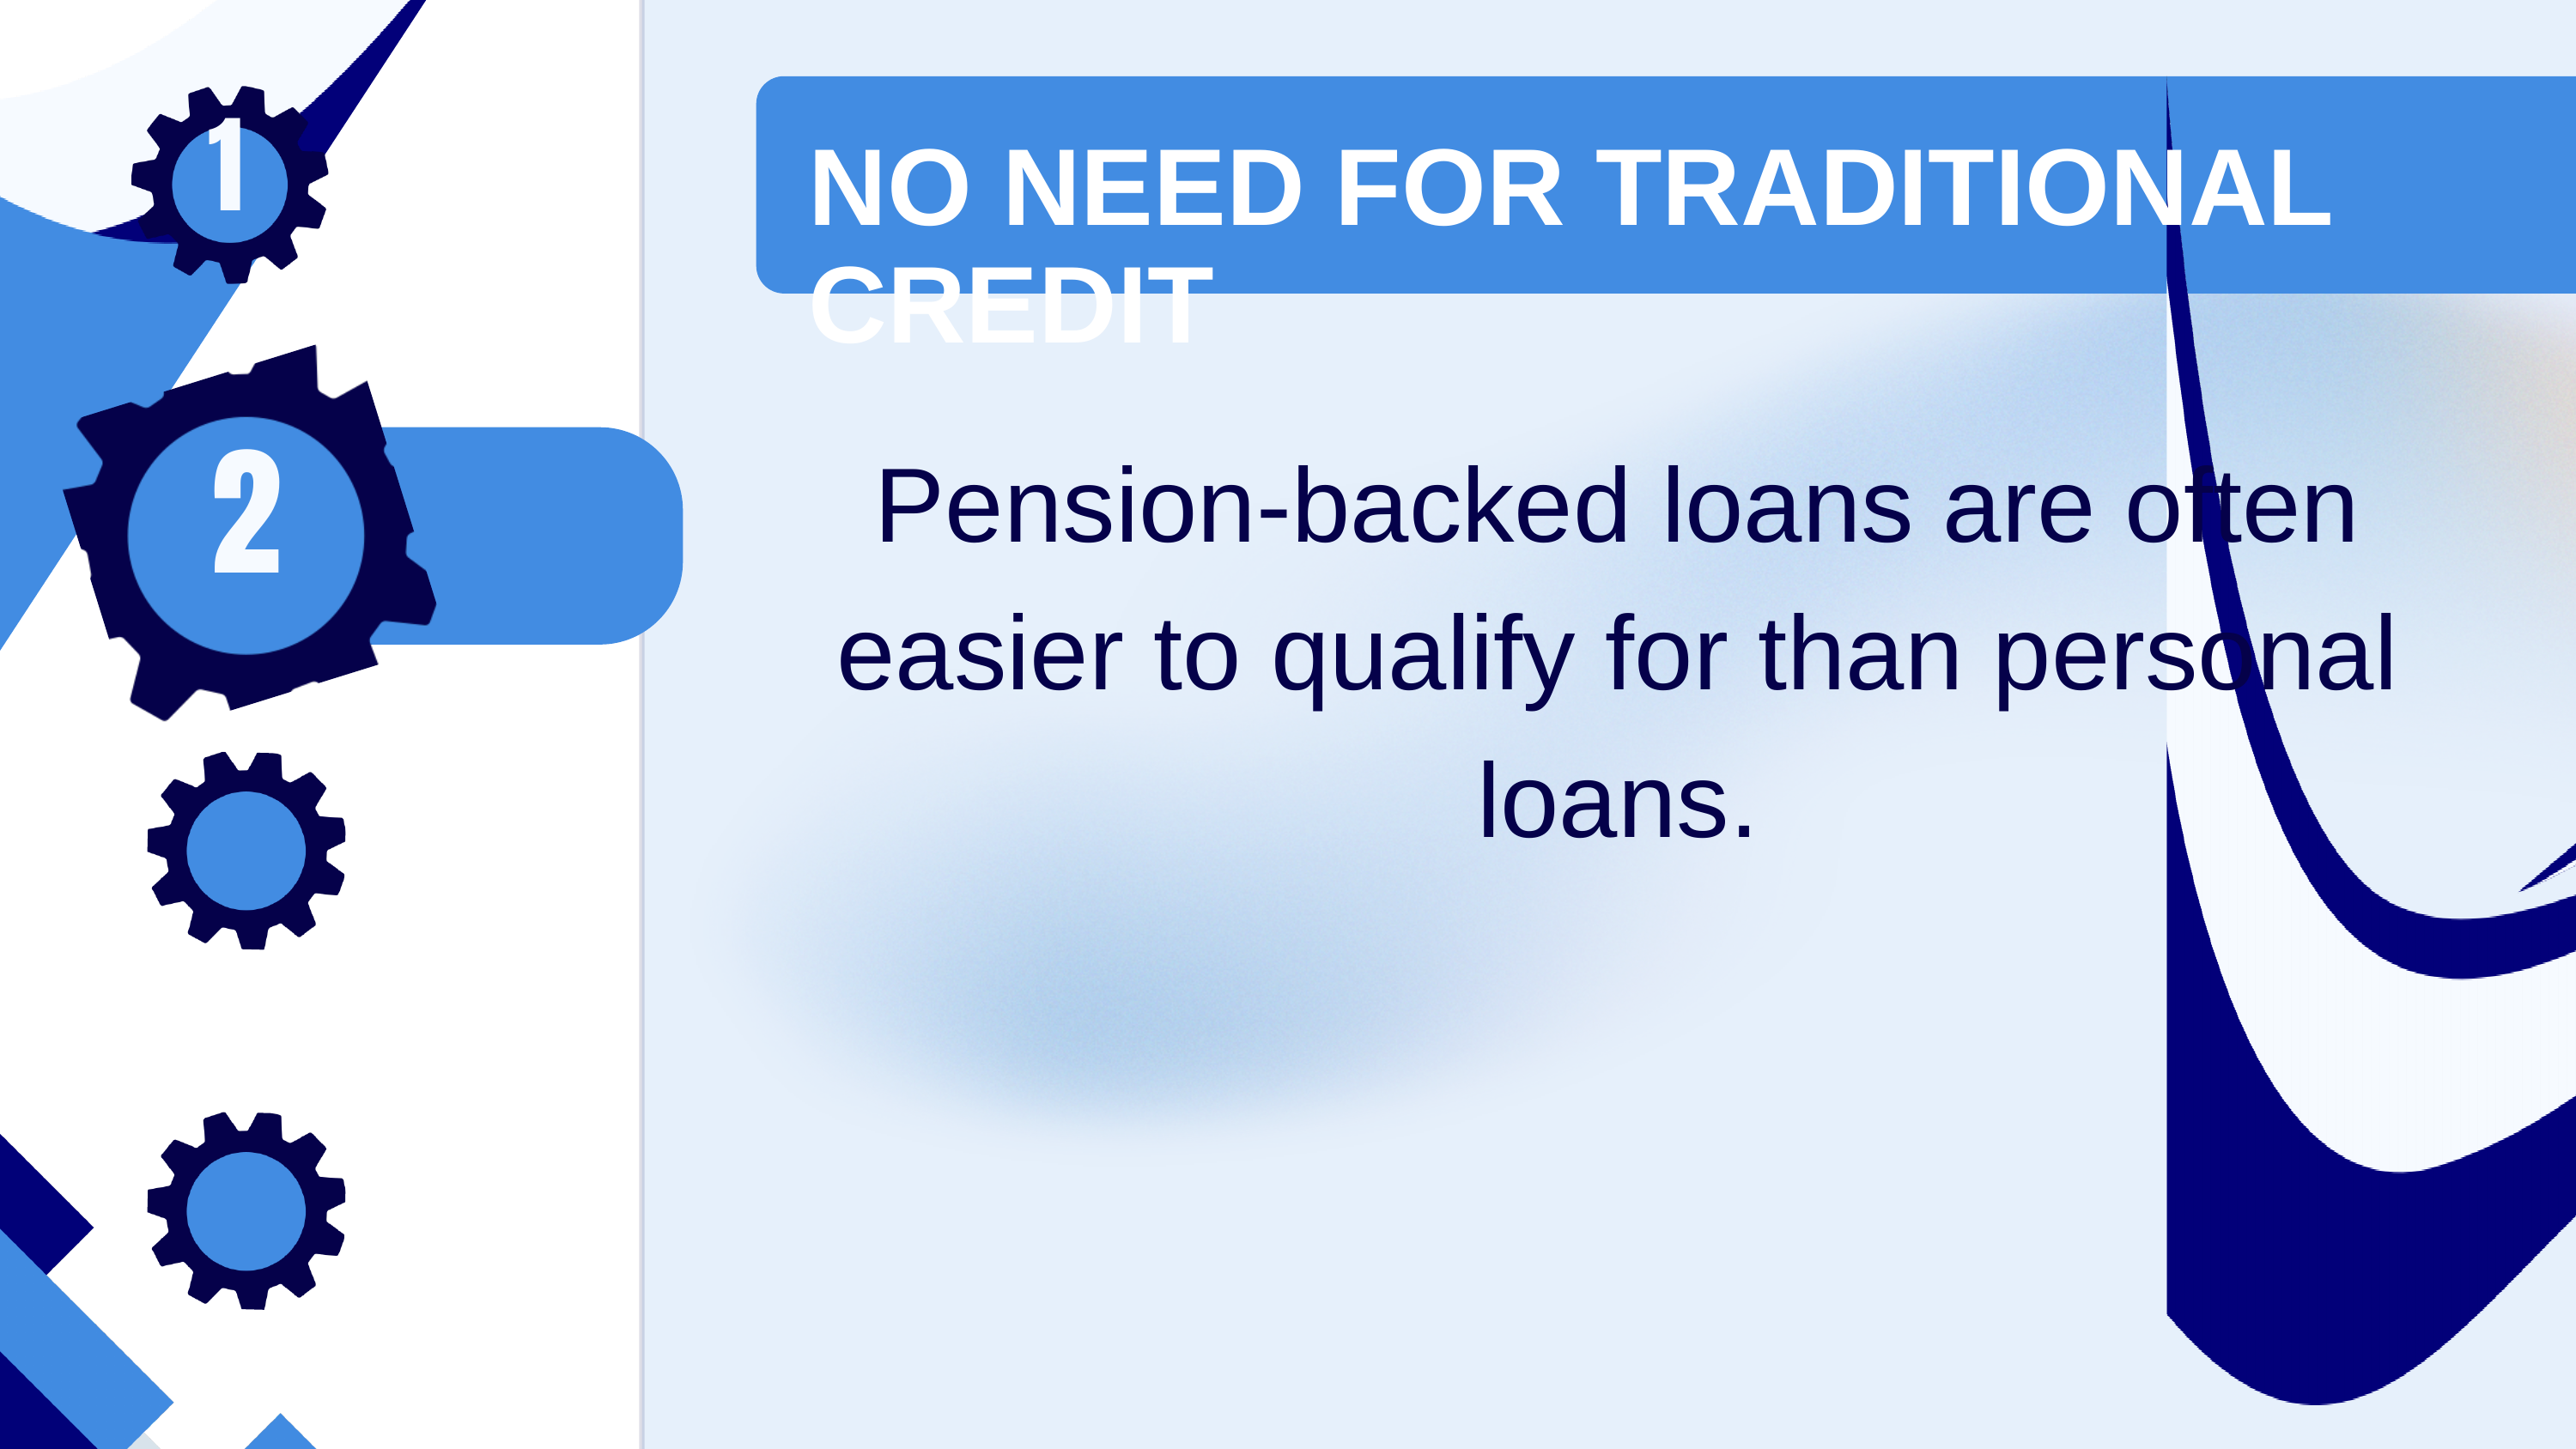

NO NEED FOR TRADITIONAL CREDIT
1

Pension-backed loans are often easier to qualify for than personal loans.

2

OneP